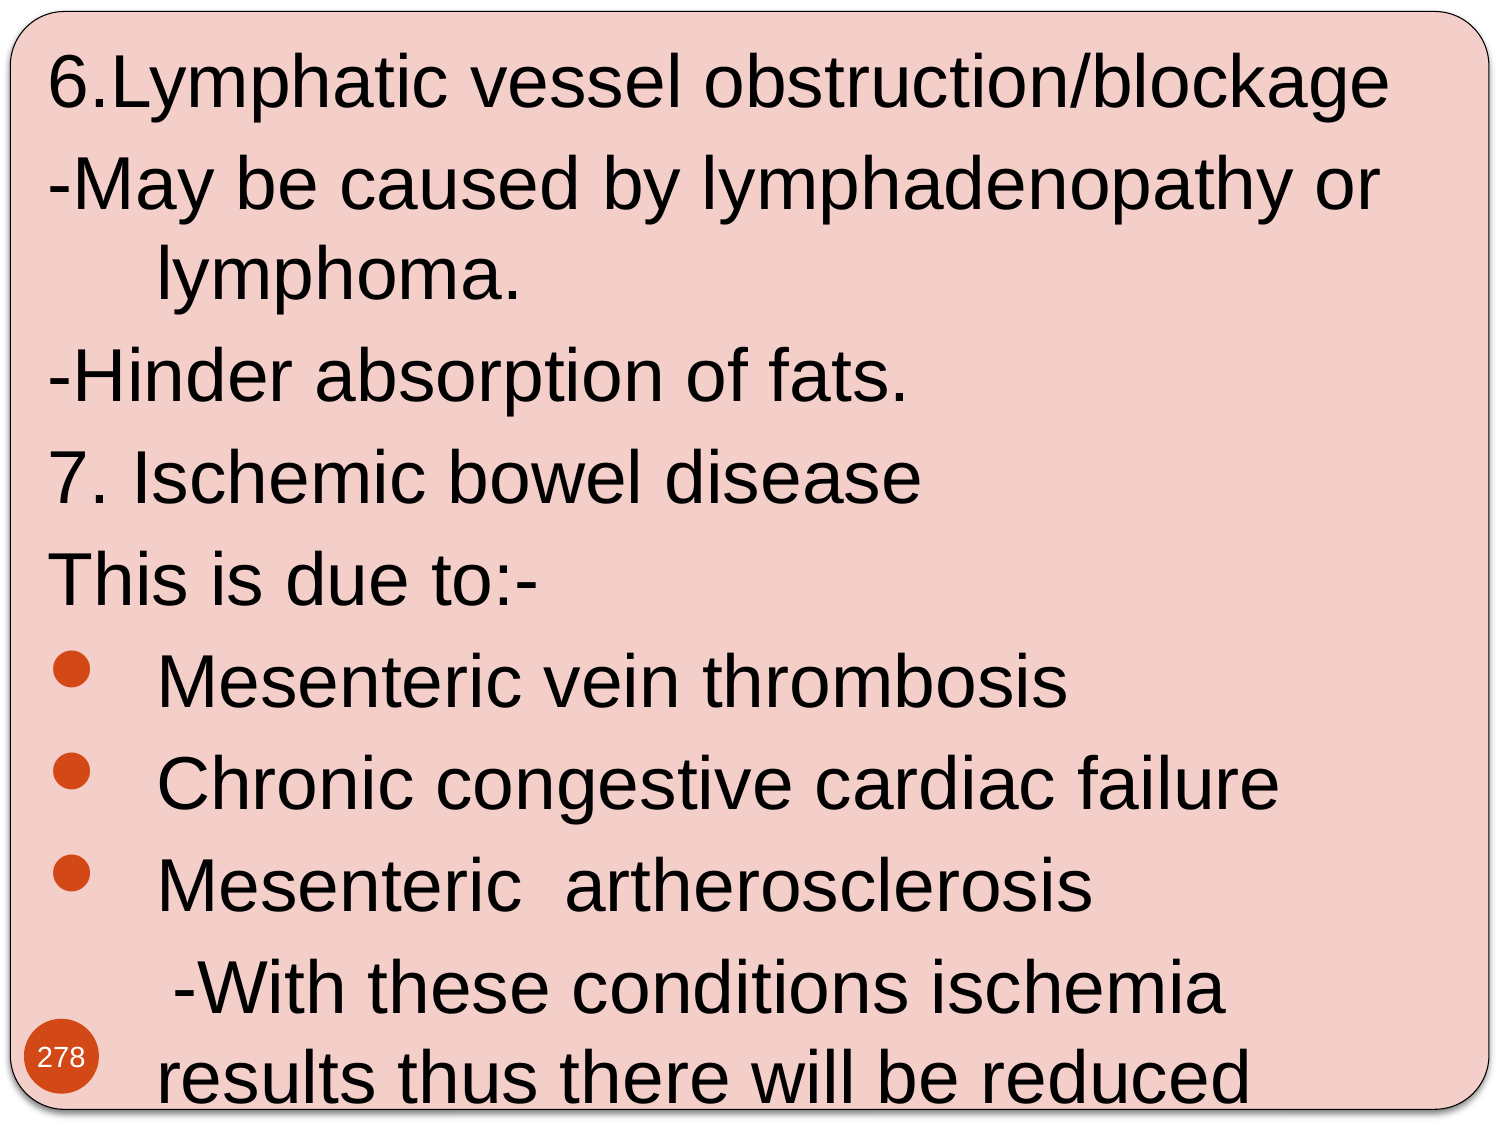

6.Lymphatic vessel obstruction/blockage
-May be caused by lymphadenopathy or lymphoma.
-Hinder absorption of fats.
7. Ischemic bowel disease
This is due to:-
Mesenteric vein thrombosis
Chronic congestive cardiac failure
Mesenteric  artherosclerosis
      -With these conditions ischemia results thus there will be reduced bowel absorption.
278